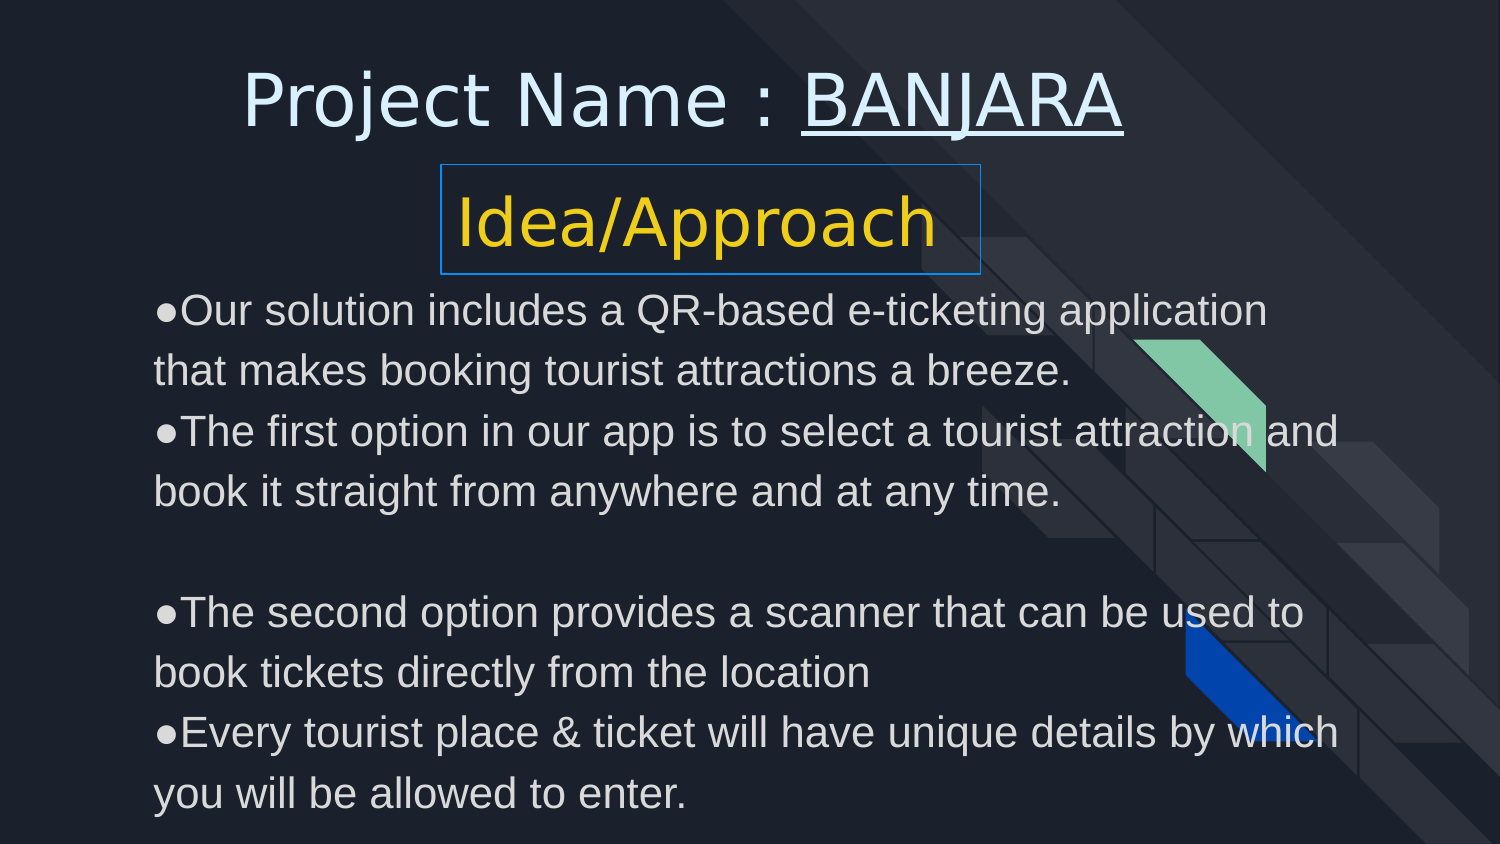

# Project Name : BANJARA

Idea/Approach
●Our solution includes a QR-based e-ticketing application that makes booking tourist attractions a breeze.
●The first option in our app is to select a tourist attraction and book it straight from anywhere and at any time.

●The second option provides a scanner that can be used to book tickets directly from the location
●Every tourist place & ticket will have unique details by which you will be allowed to enter.